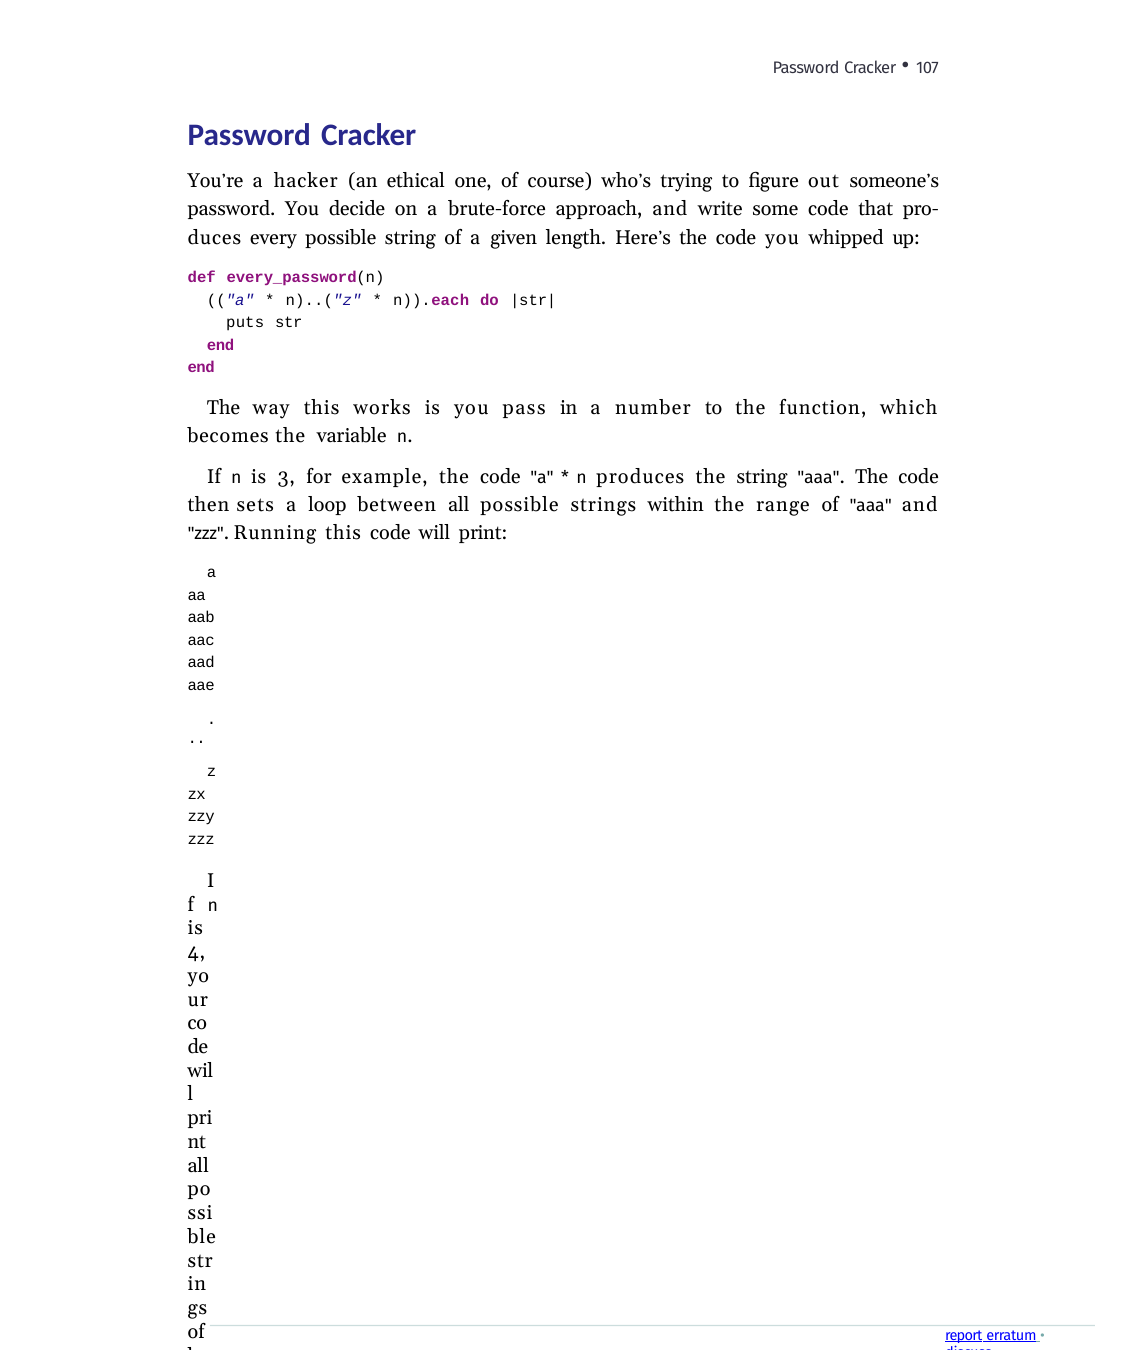

Password Cracker • 107

Password Cracker
You’re a hacker (an ethical one, of course) who’s trying to figure out someone’s password. You decide on a brute-force approach, and write some code that pro- duces every possible string of a given length. Here’s the code you whipped up:
def every_password(n)
(("a" * n)..("z" * n)).each do |str| puts str
end end
The way this works is you pass in a number to the function, which becomes the variable n.
If n is 3, for example, the code "a" * n produces the string "aaa". The code then sets a loop between all possible strings within the range of "aaa" and "zzz". Running this code will print:
aaa aab aac aad aae
...
zzx zzy zzz

If n is 4, your code will print all possible strings of length 4:
aaaa aaab aaac aaad aaae
...
zzzx zzzy zzzz
If you try running this code even for a mere length of 5, you may be waiting quite some time for it to finish. This is a slow algorithm! But how do we express it in terms of Big O?
Let’s break it down.
report erratum • discuss